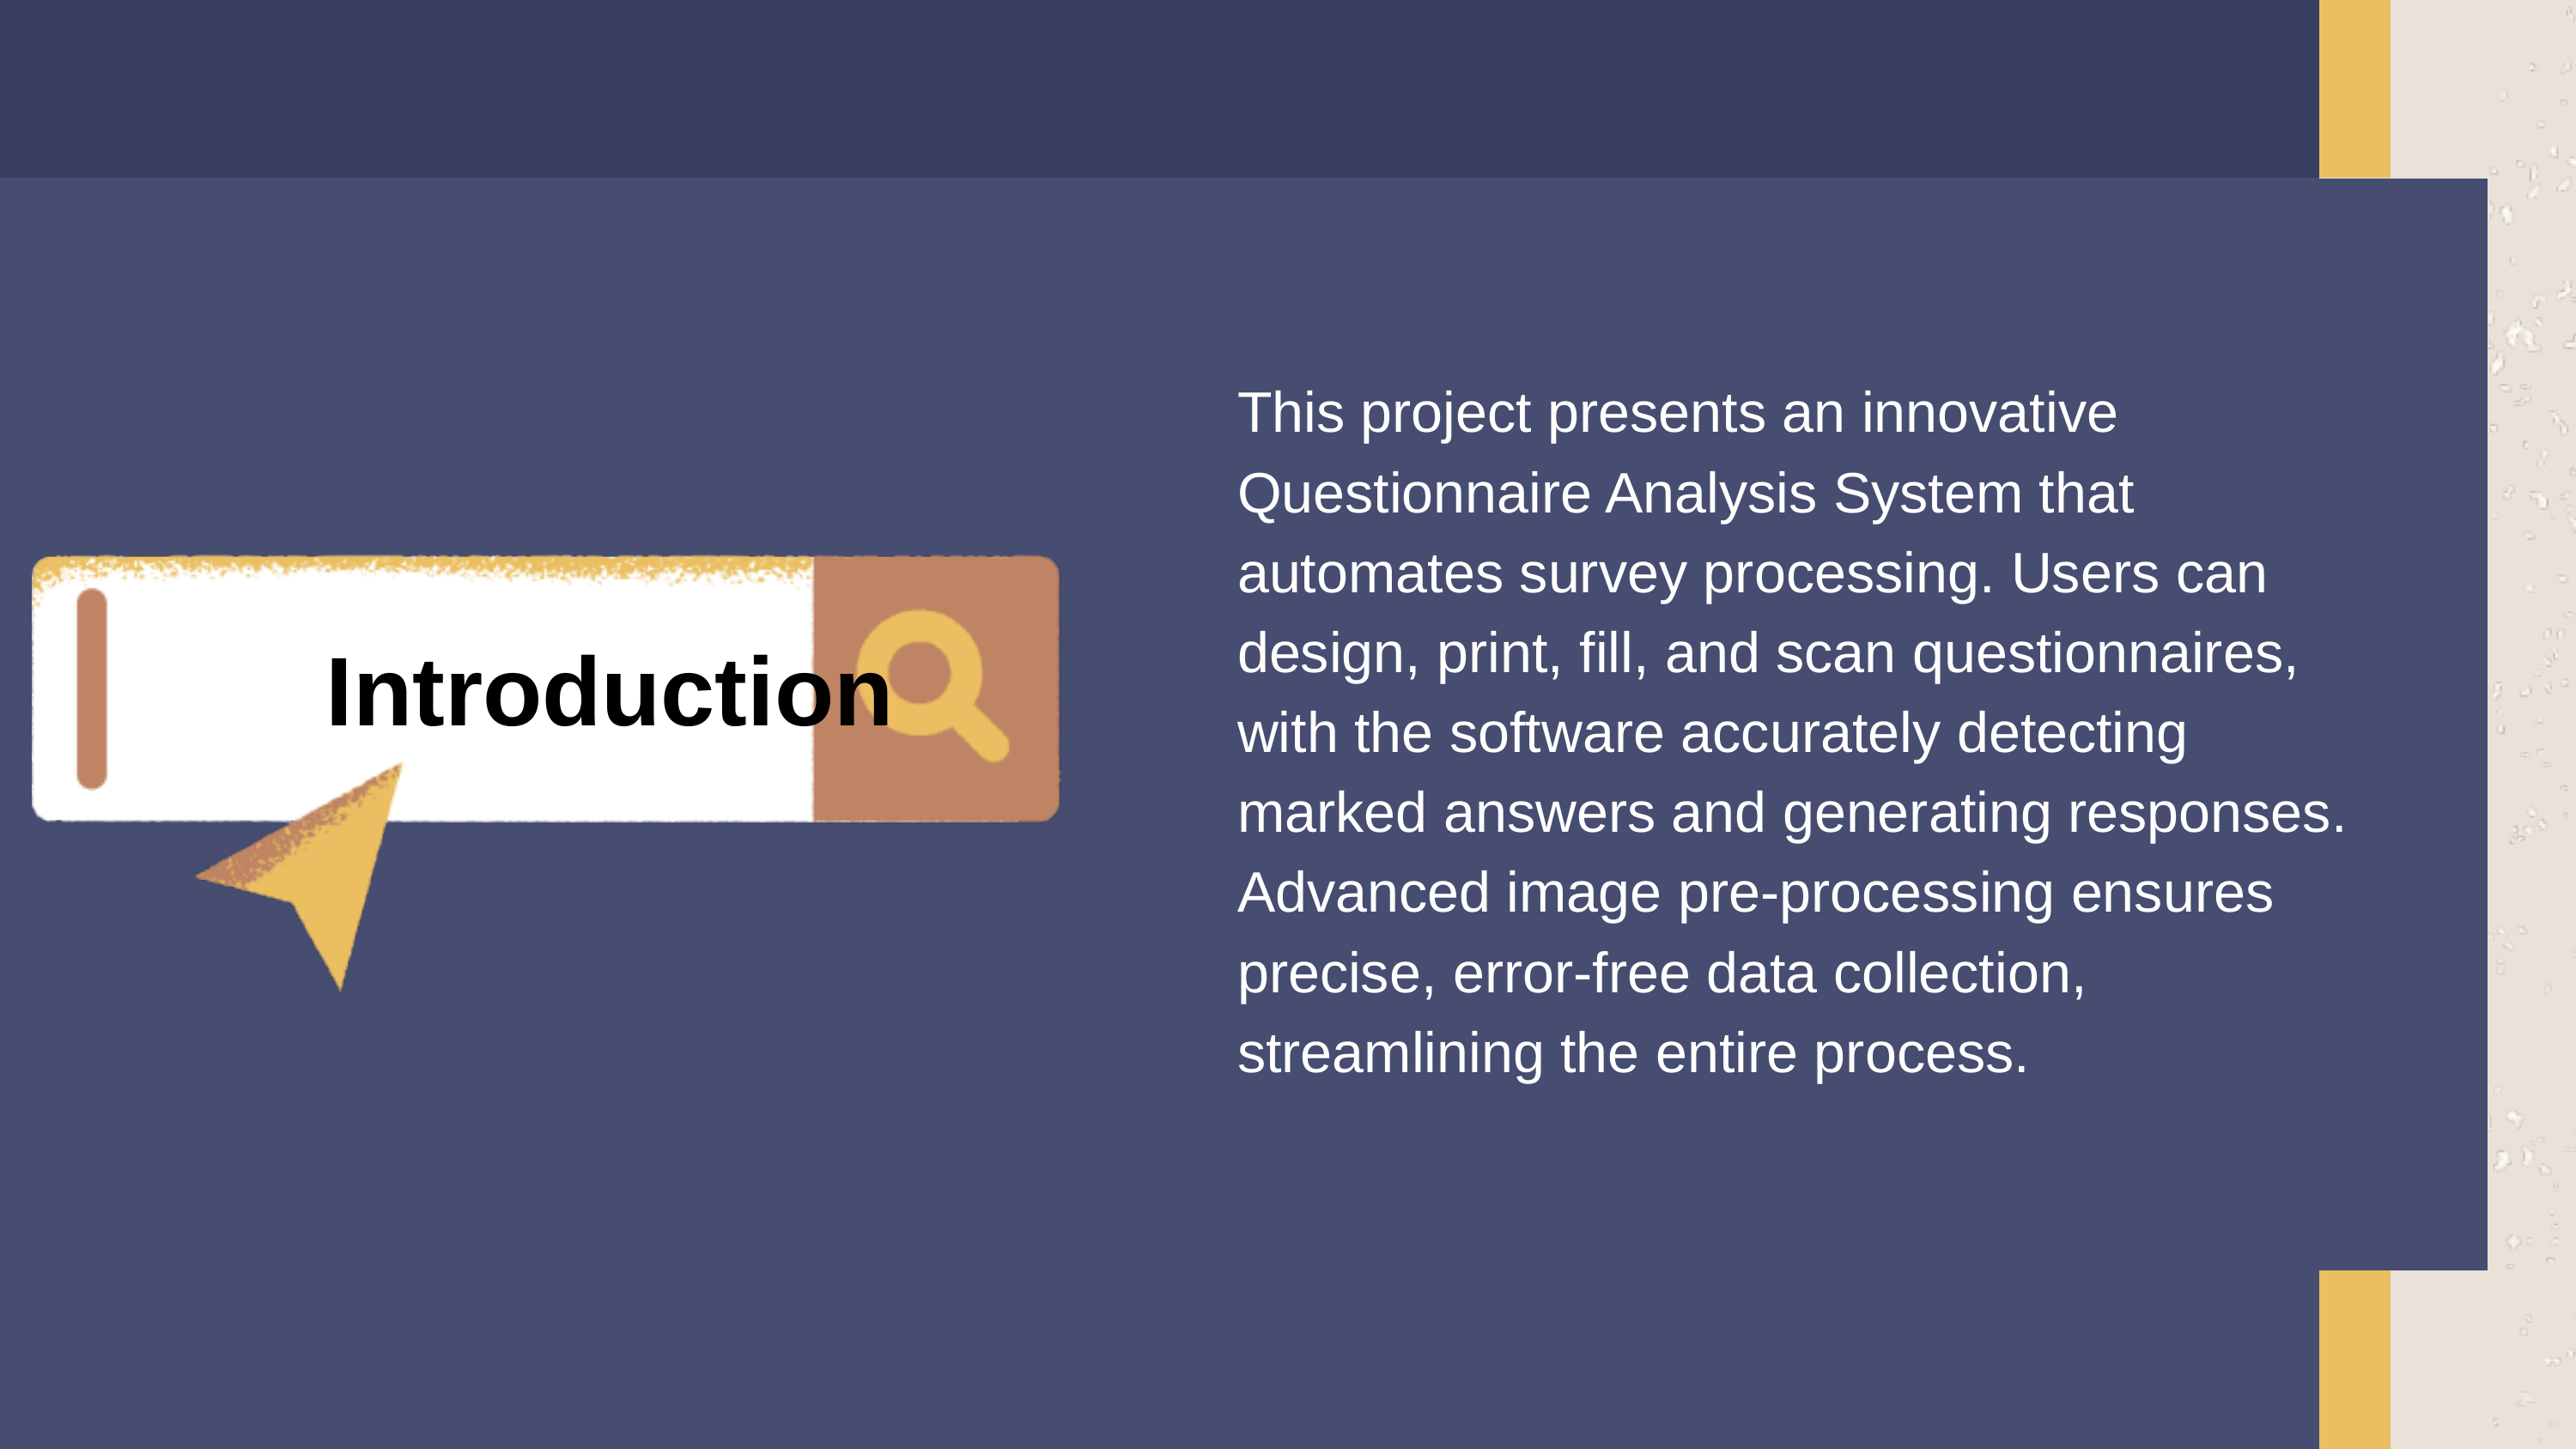

This project presents an innovative Questionnaire Analysis System that automates survey processing. Users can design, print, fill, and scan questionnaires, with the software accurately detecting marked answers and generating responses. Advanced image pre-processing ensures precise, error-free data collection, streamlining the entire process.

Introduction